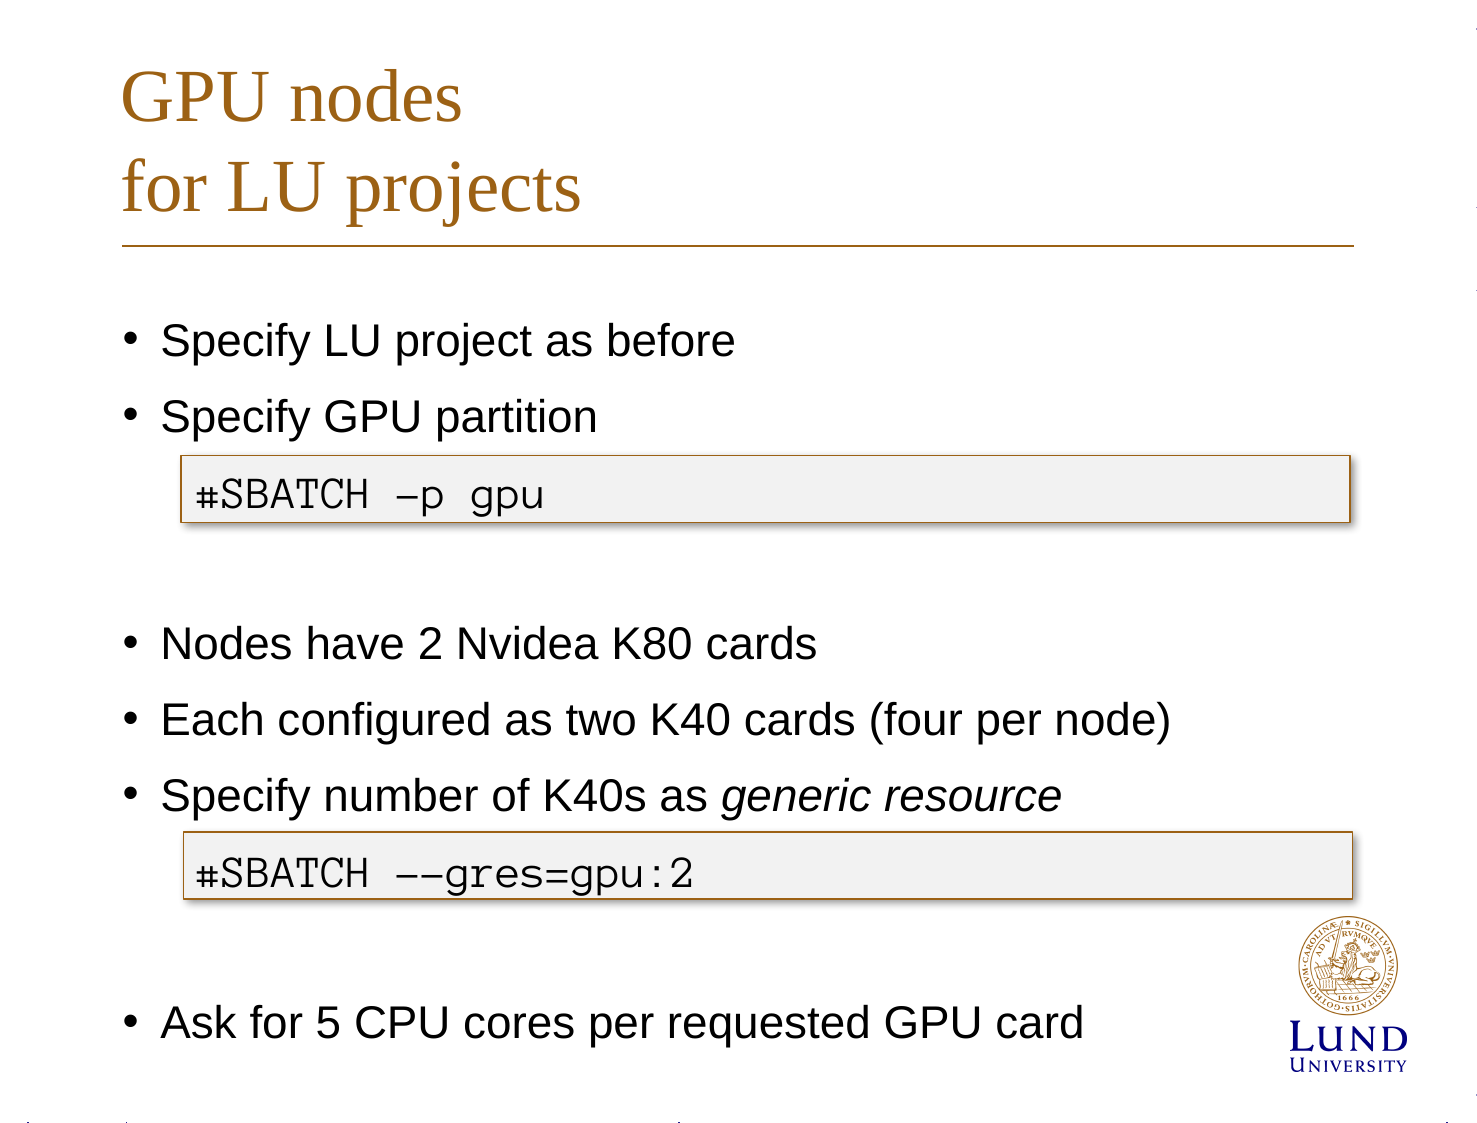

# GPU nodes for LU projects
Specify LU project as before
Specify GPU partition
#SBATCH -p gpu

Nodes have 2 Nvidea K80 cards
Each configured as two K40 cards (four per node)
Specify number of K40s as generic resource
#SBATCH --gres=gpu:2

Ask for 5 CPU cores per requested GPU card